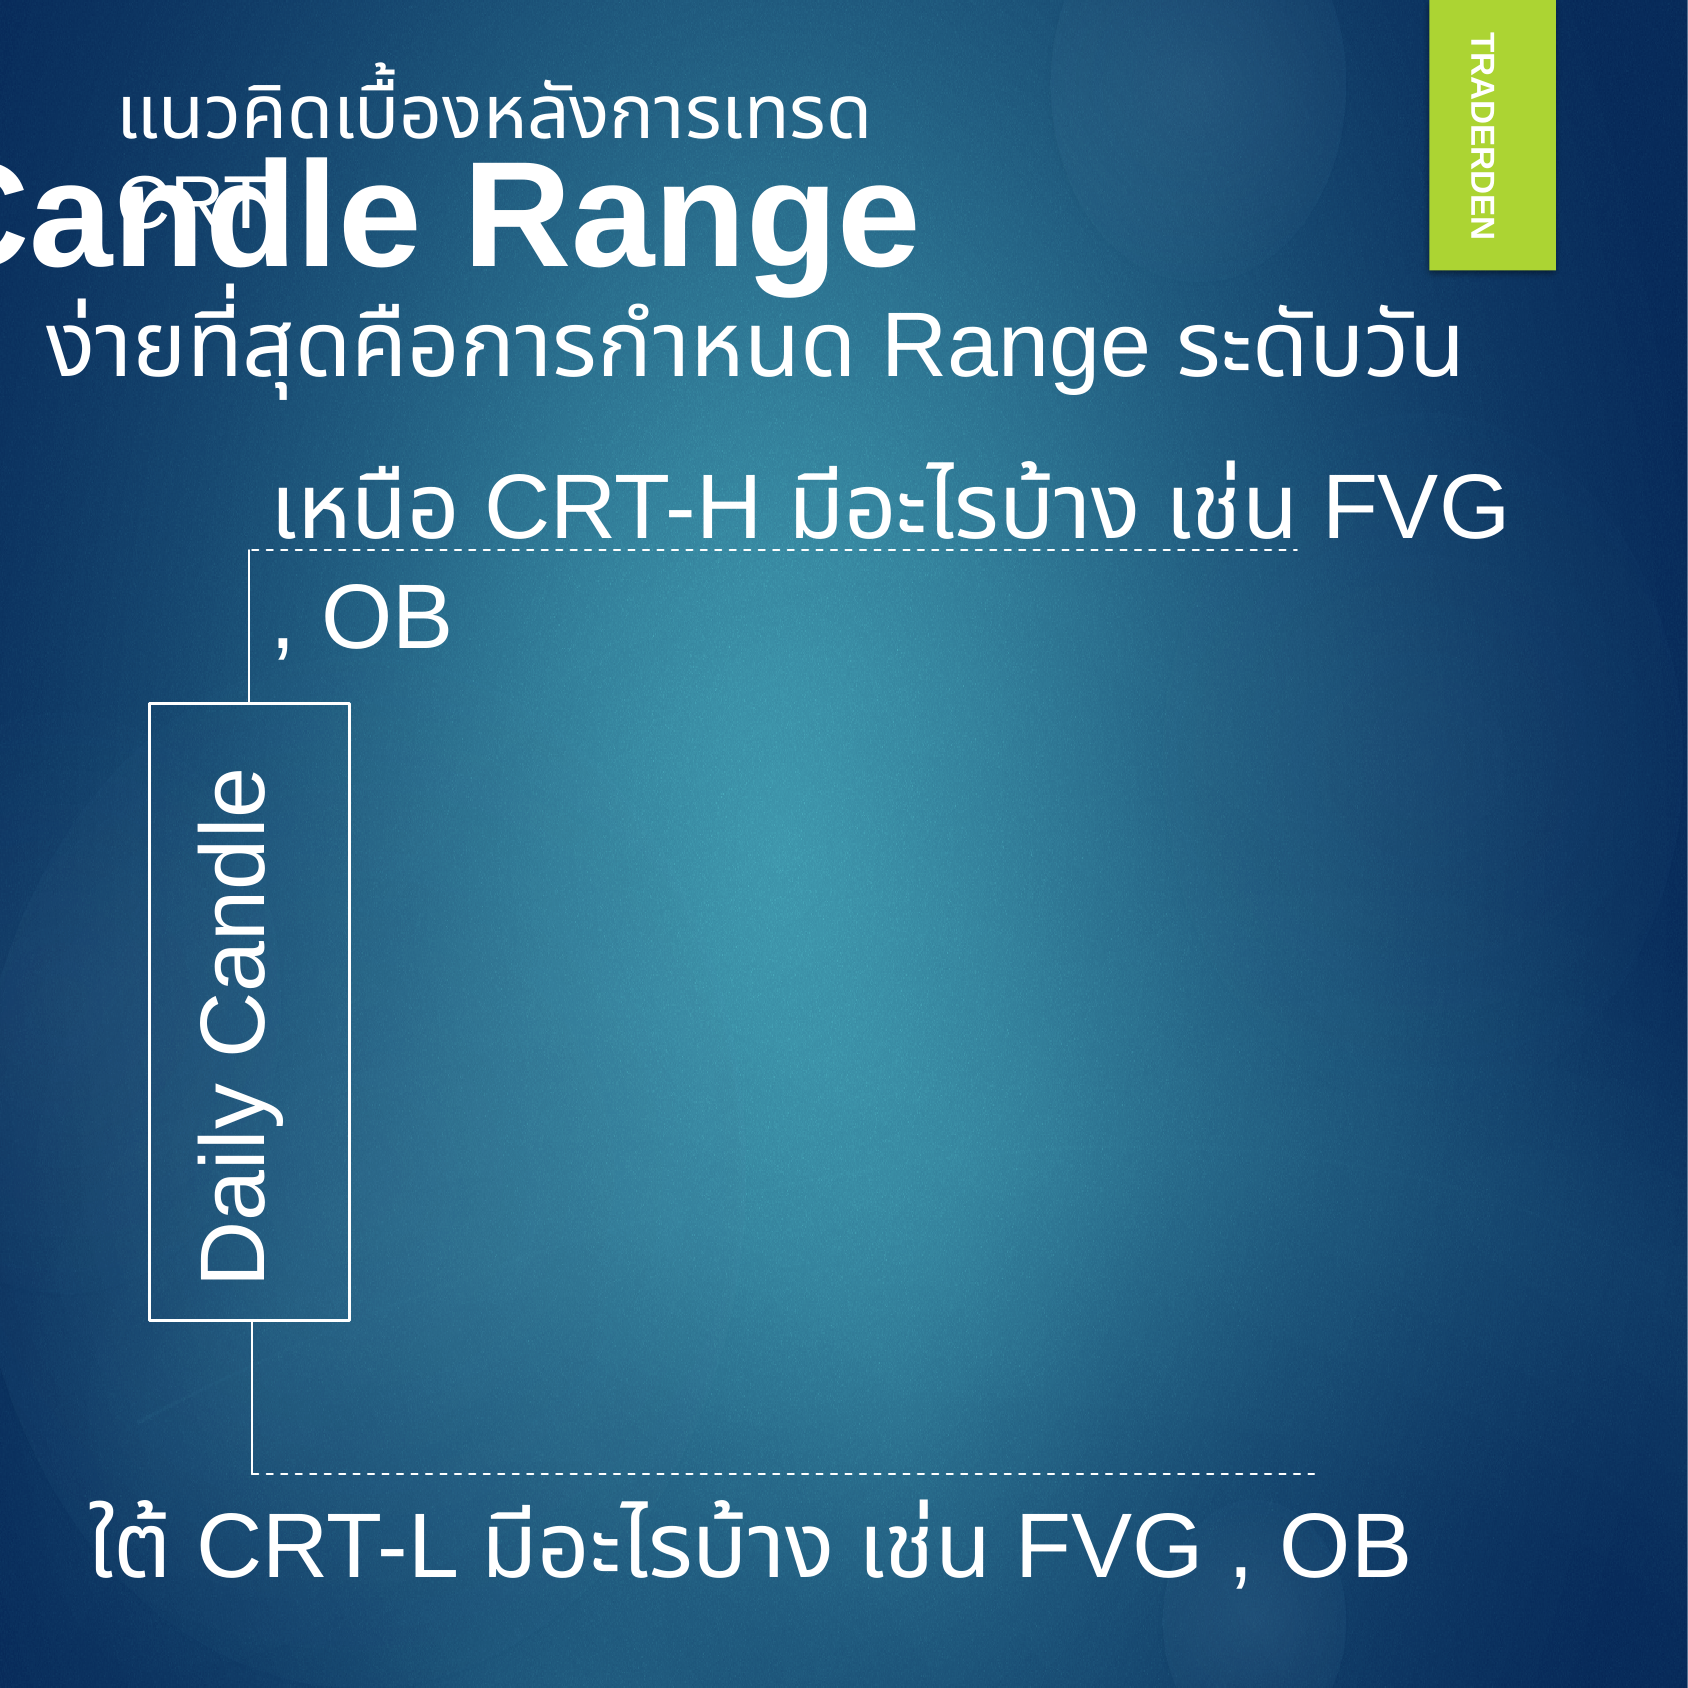

แนวคิดเบื้องหลังการเทรด CRT
TRADERDEN
Candle Range
ง่ายที่สุดคือการกำหนด Range ระดับวัน
เหนือ CRT-H มีอะไรบ้าง เช่น FVG , OB

Daily Candle
ใต้ CRT-L มีอะไรบ้าง เช่น FVG , OB